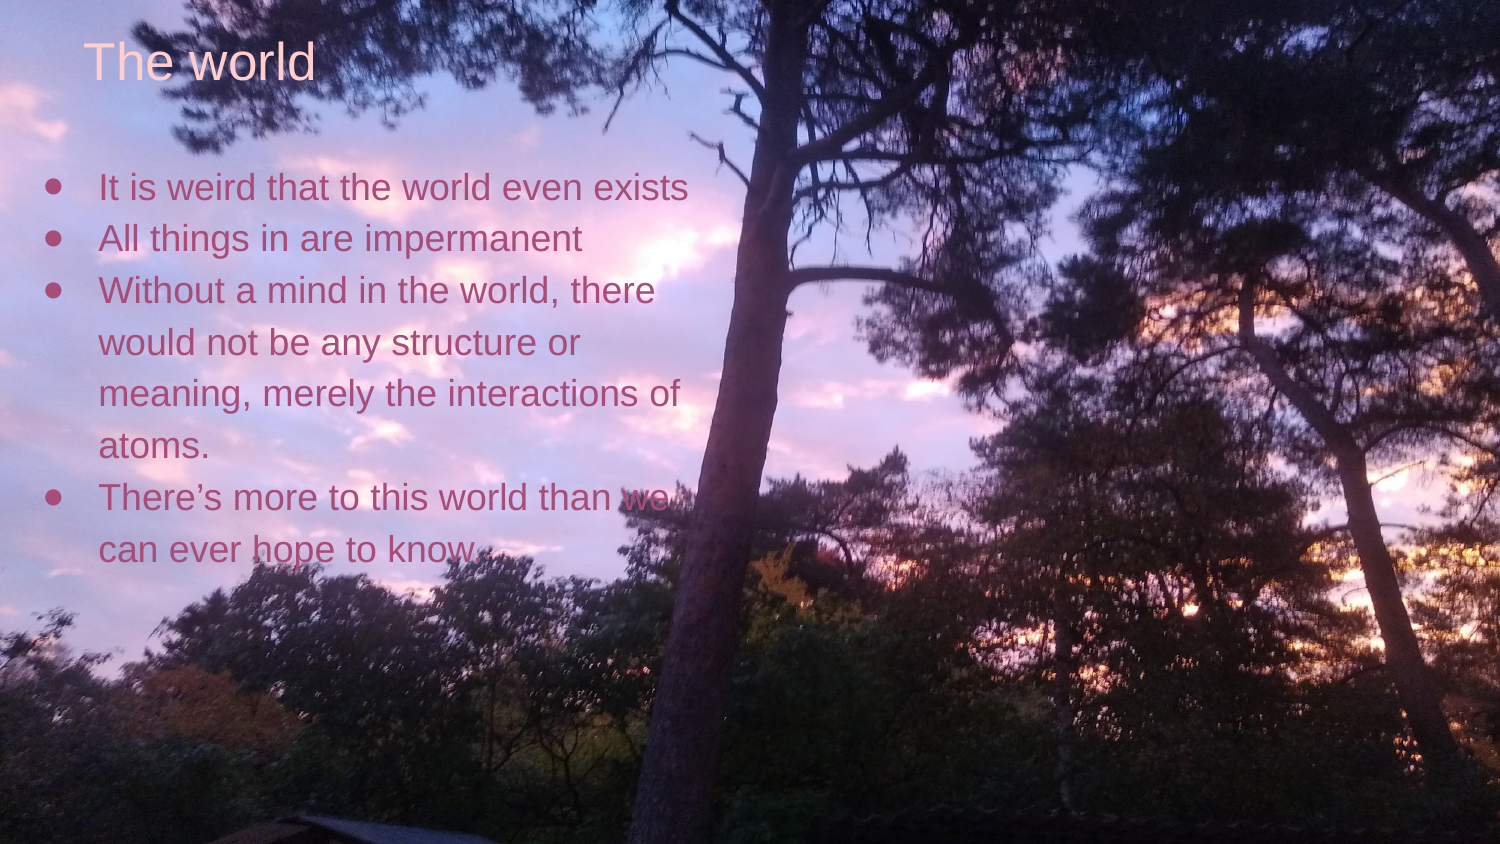

# The world
It is weird that the world even exists
All things in are impermanent
Without a mind in the world, there would not be any structure or meaning, merely the interactions of atoms.
There’s more to this world than we can ever hope to know.